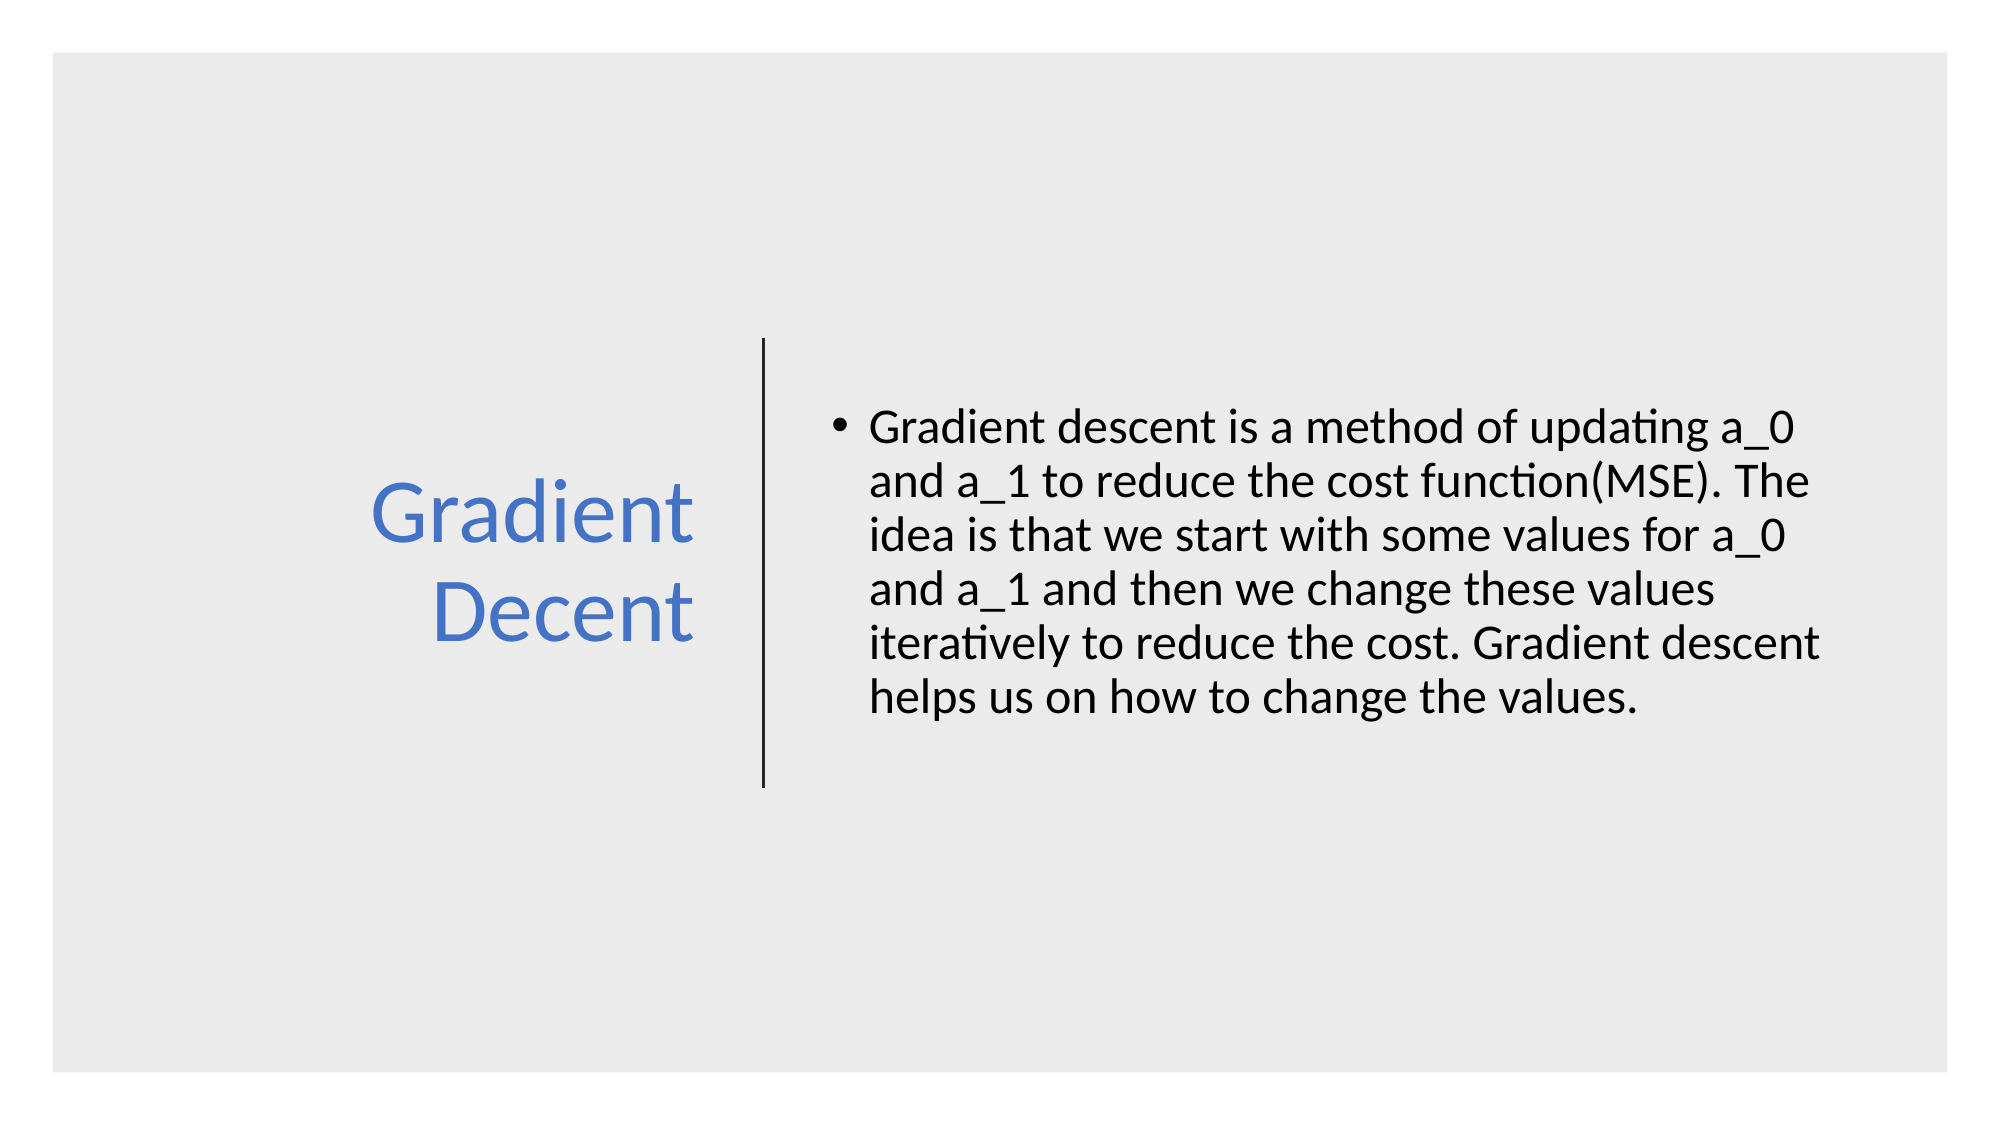

# Gradient Decent
Gradient descent is a method of updating a_0 and a_1 to reduce the cost function(MSE). The idea is that we start with some values for a_0 and a_1 and then we change these values iteratively to reduce the cost. Gradient descent helps us on how to change the values.